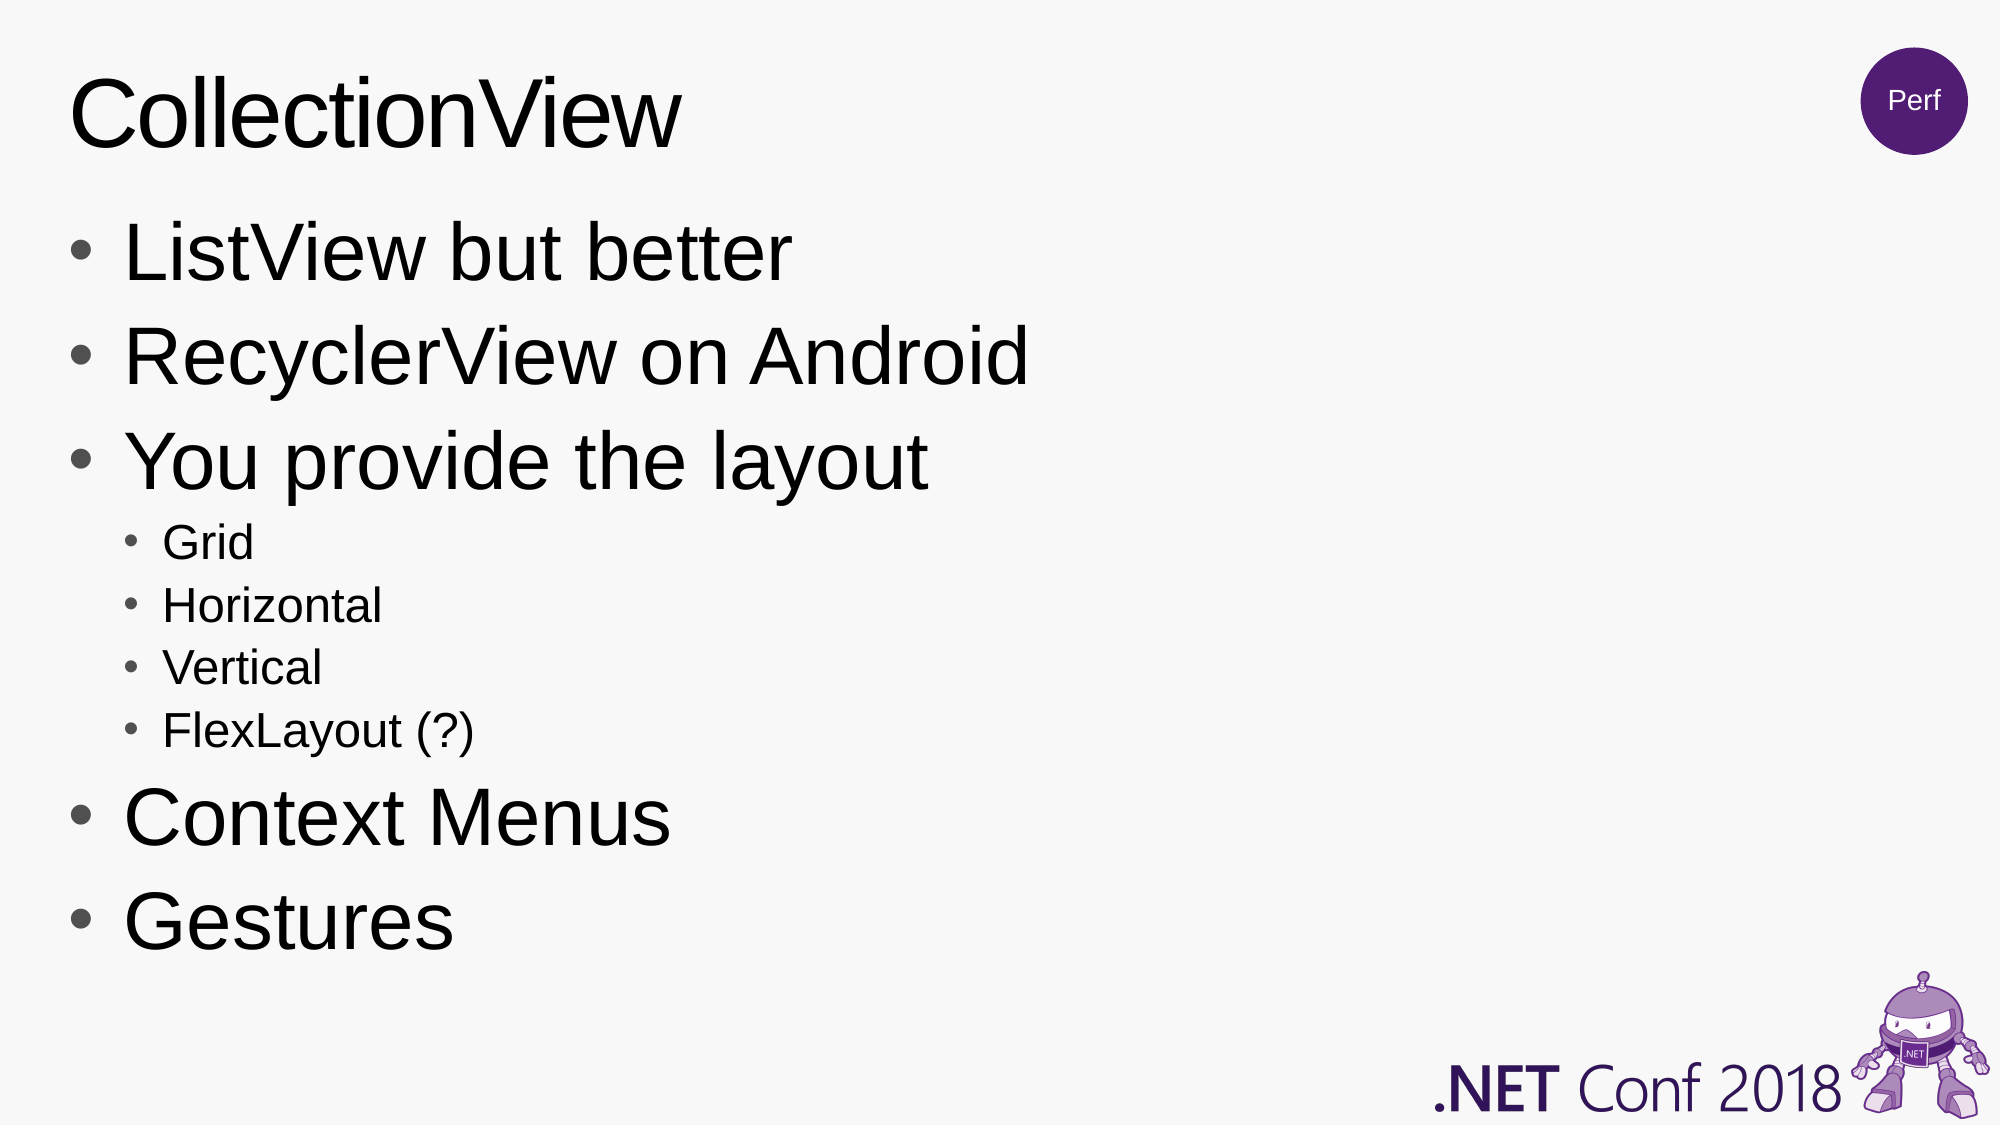

# CollectionView
Perf
ListView but better
RecyclerView on Android
You provide the layout
Grid
Horizontal
Vertical
FlexLayout (?)
Context Menus
Gestures